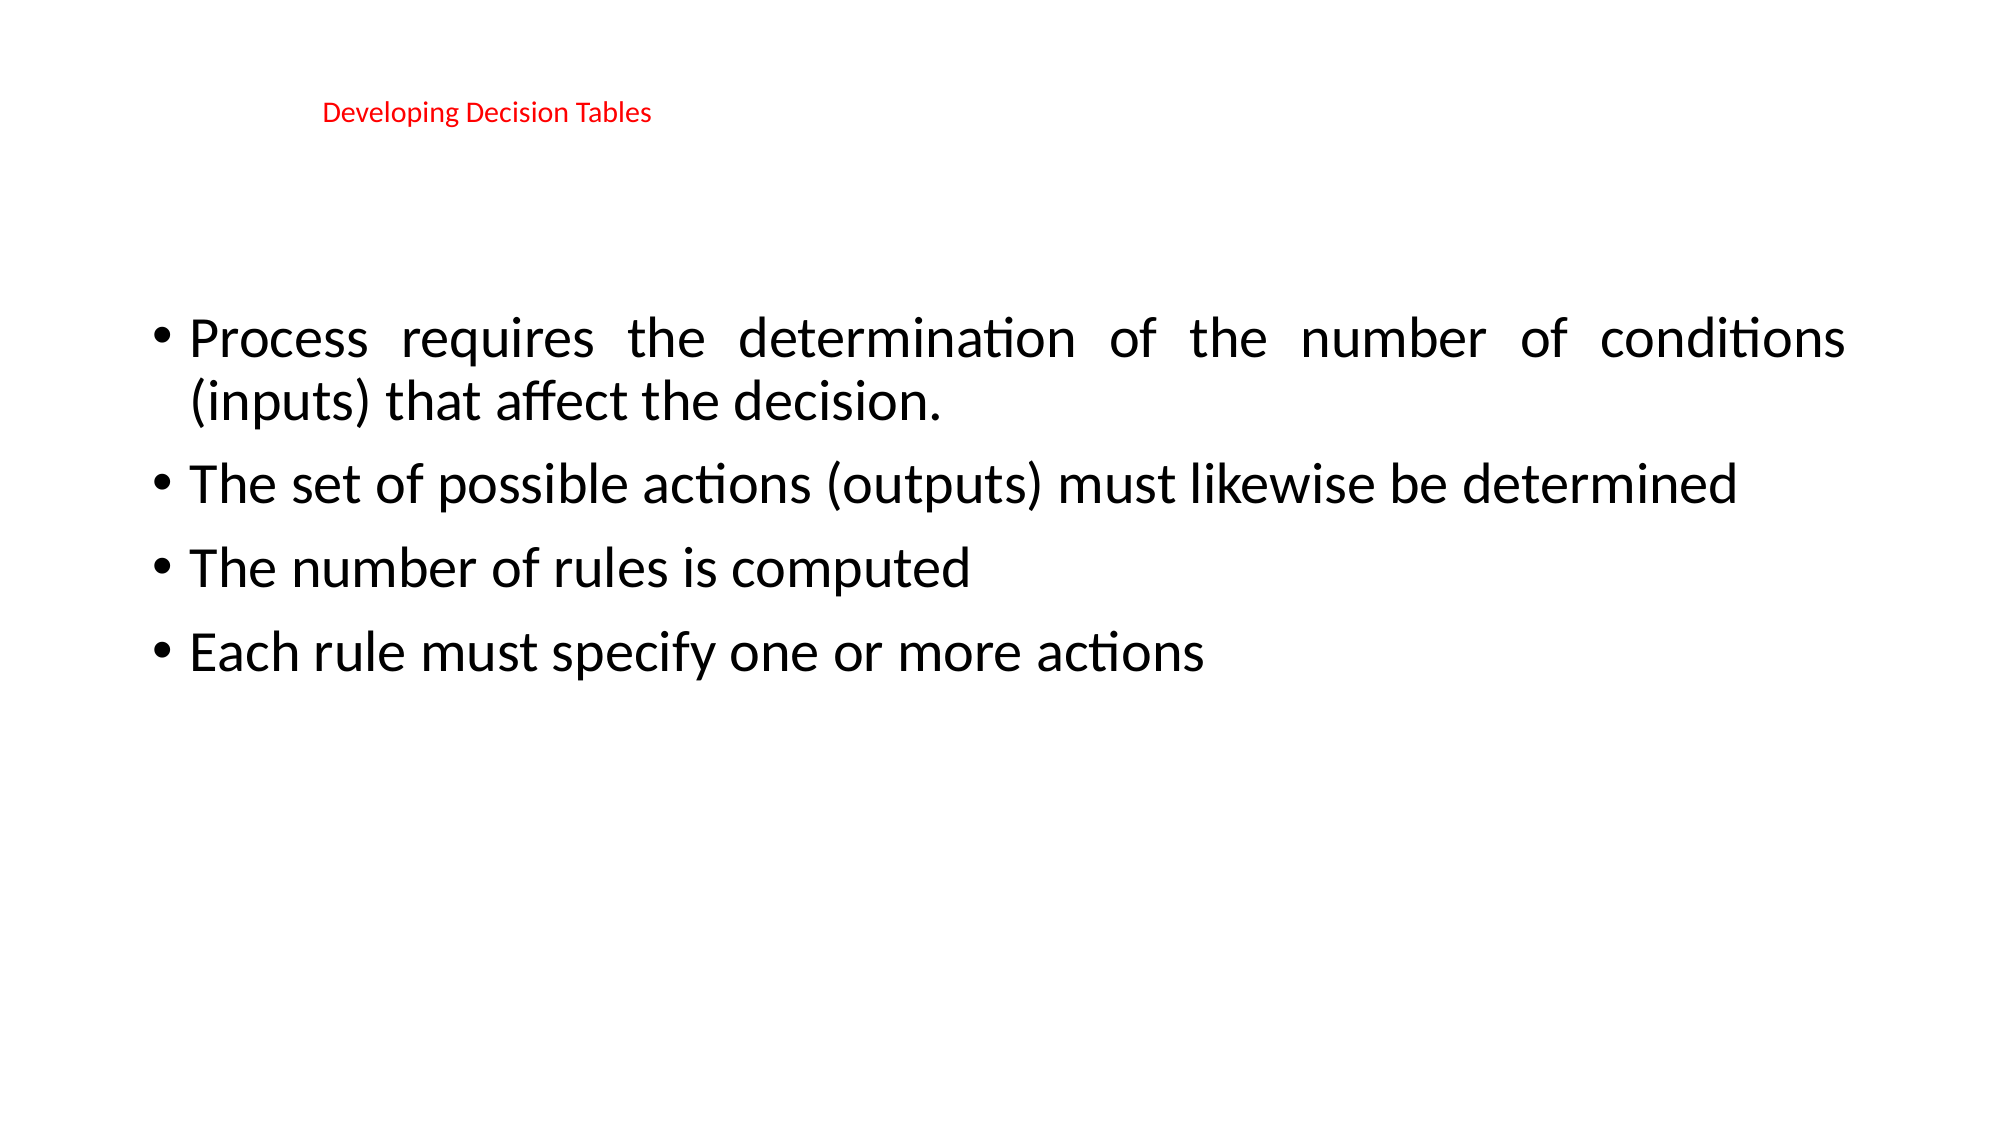

# Developing Decision Tables
Process requires the determination of the number of conditions (inputs) that affect the decision.
The set of possible actions (outputs) must likewise be determined
The number of rules is computed
Each rule must specify one or more actions